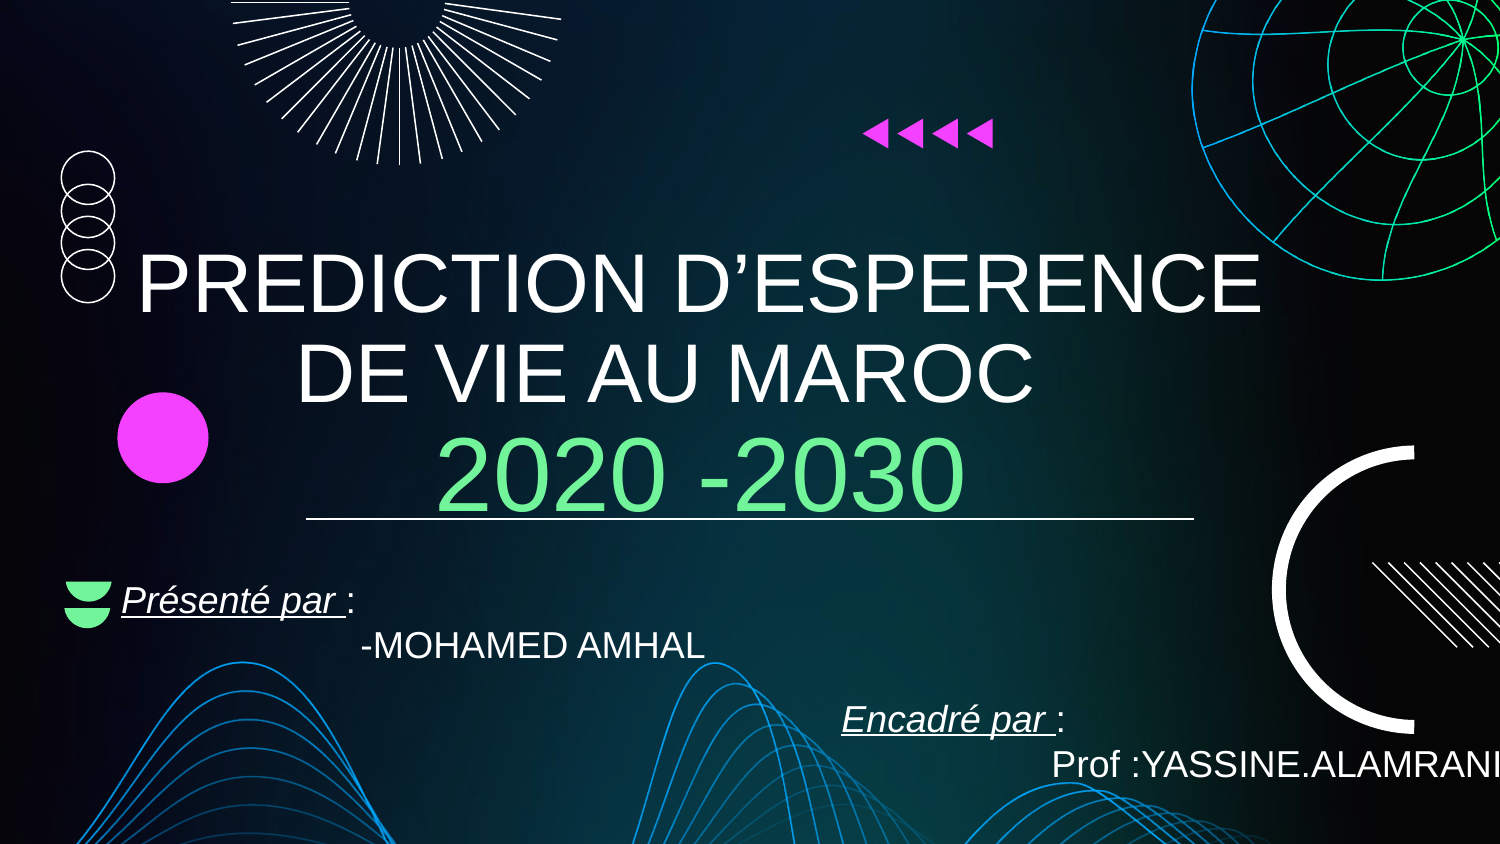

# PREDICTION D’ESPERENCE DE VIE AU MAROC 2020 -2030

Présenté par :
                                                            -MOHAMED AMHAL
Encadré par :
                    Prof :YASSINE.ALAMRANI